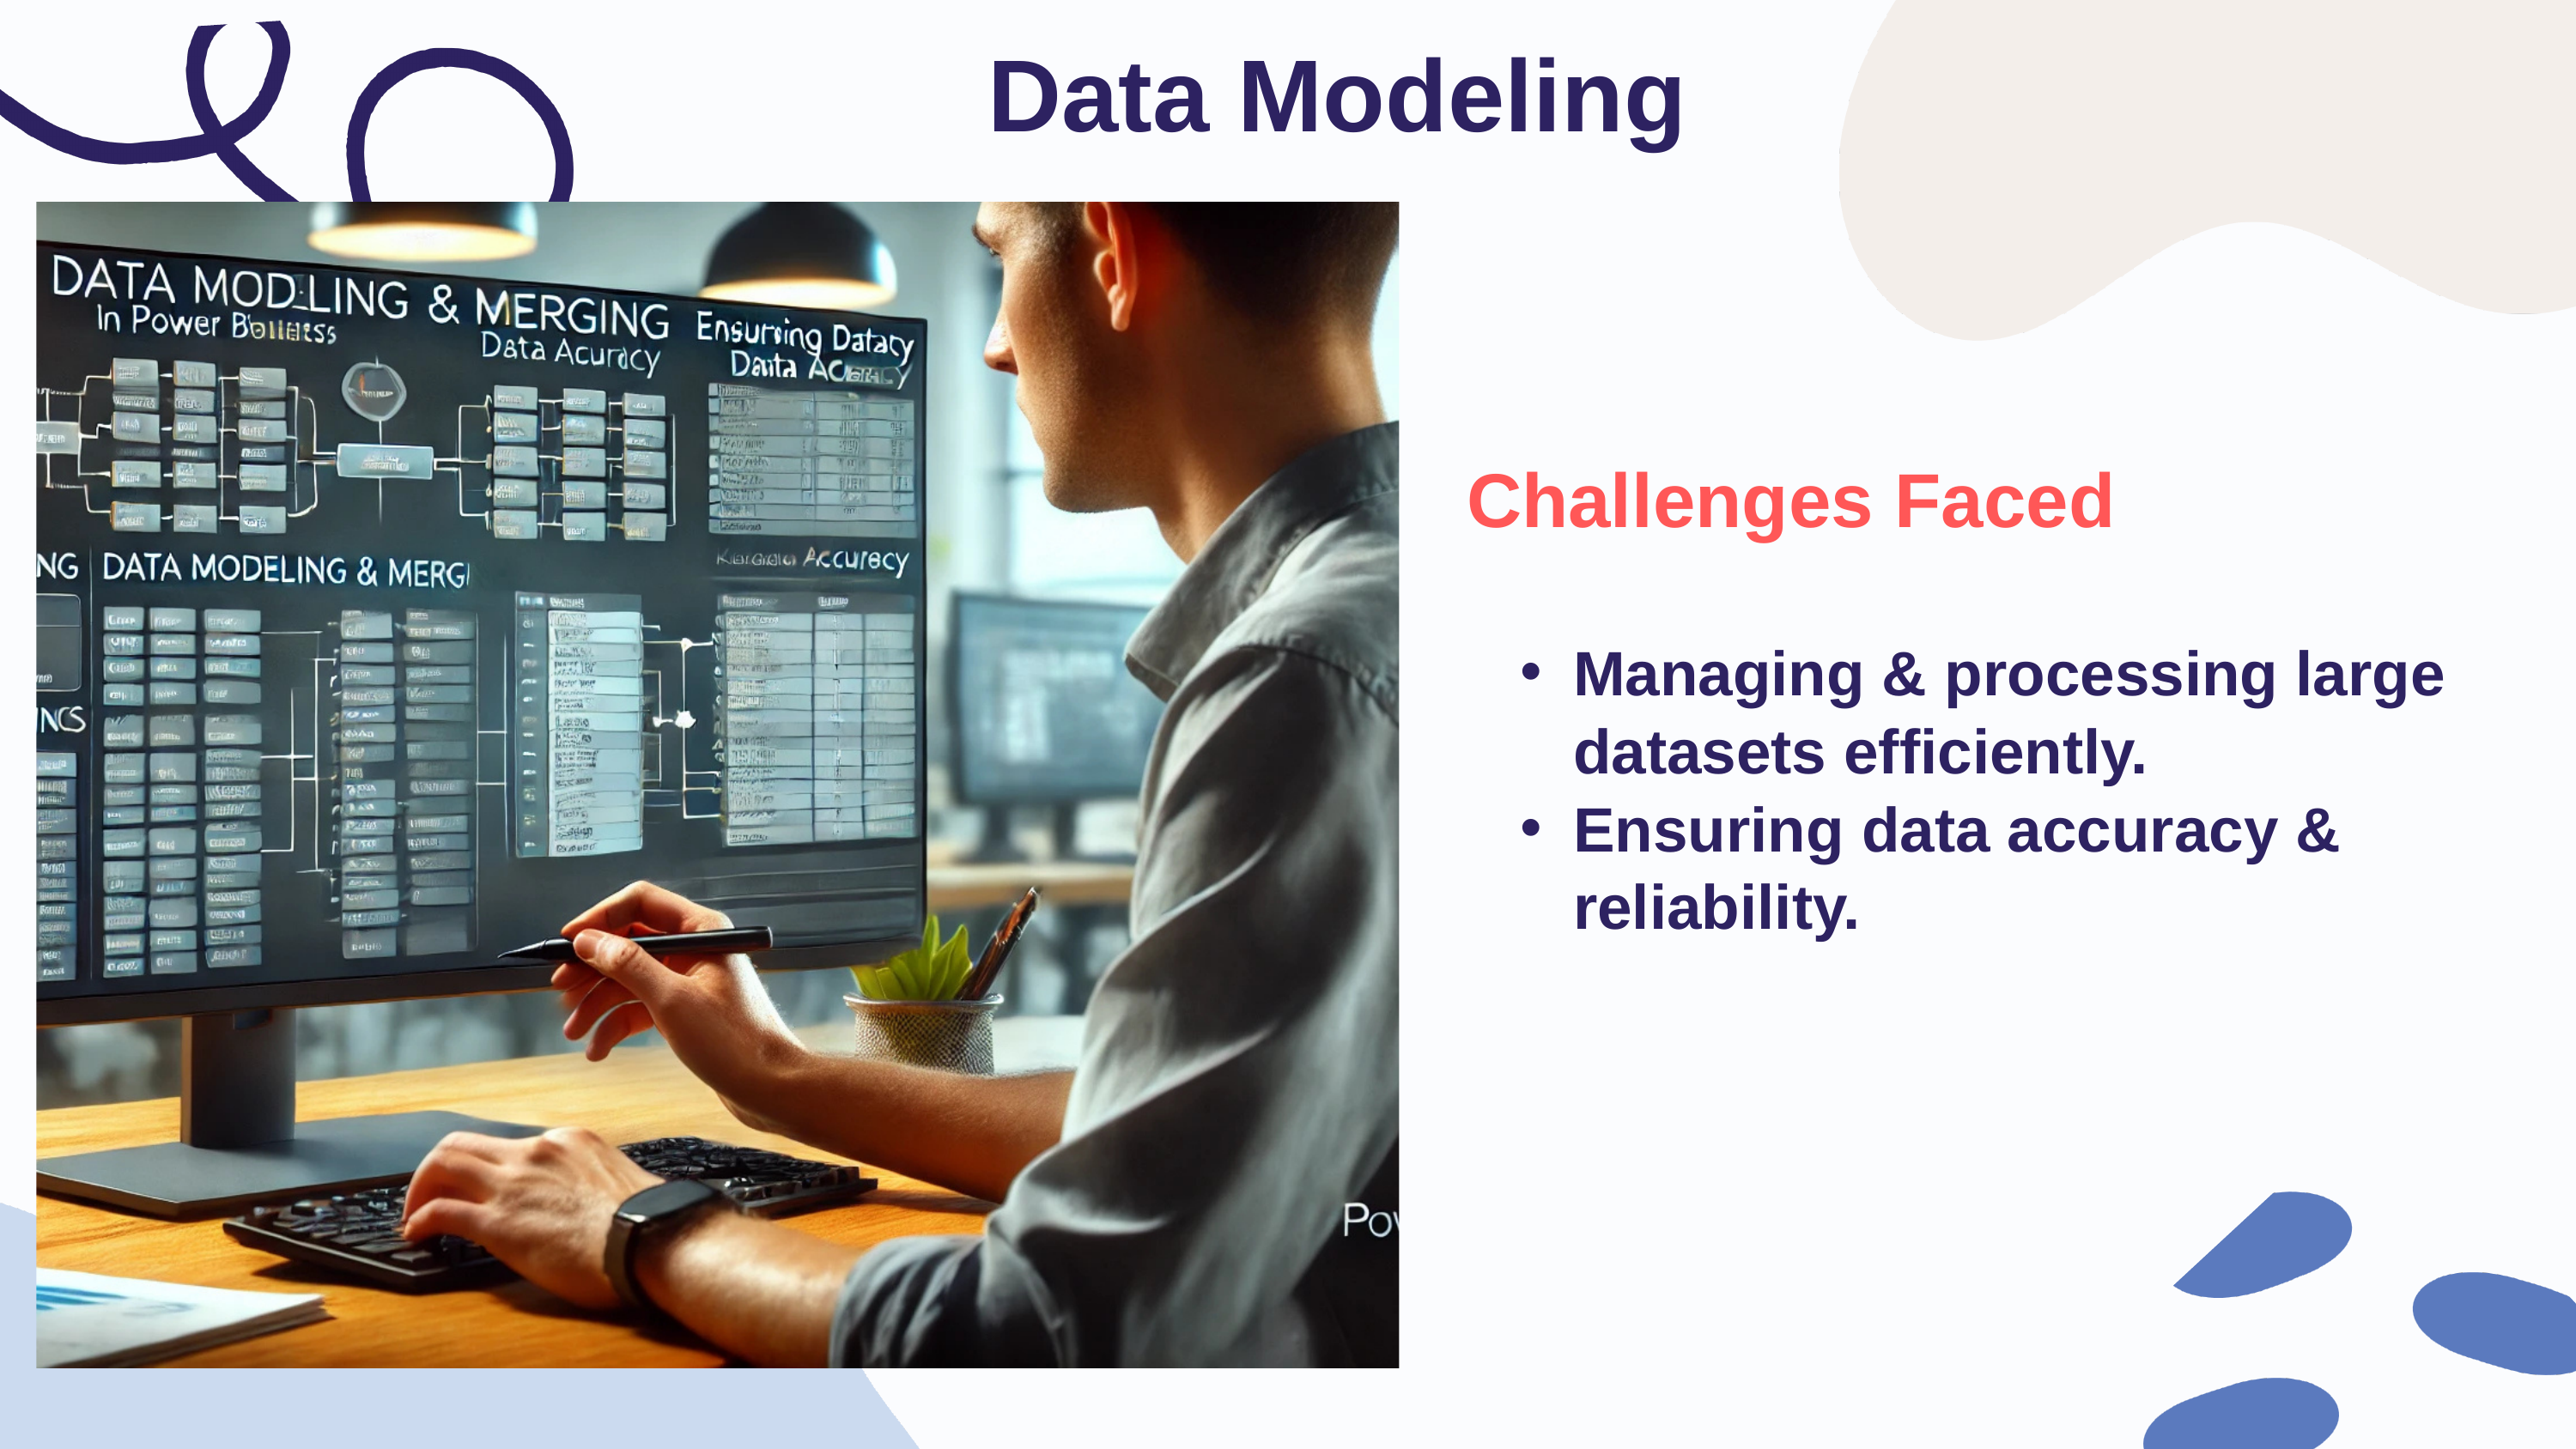

Data Modeling

Challenges Faced
Managing & processing large datasets efficiently.
Ensuring data accuracy & reliability.